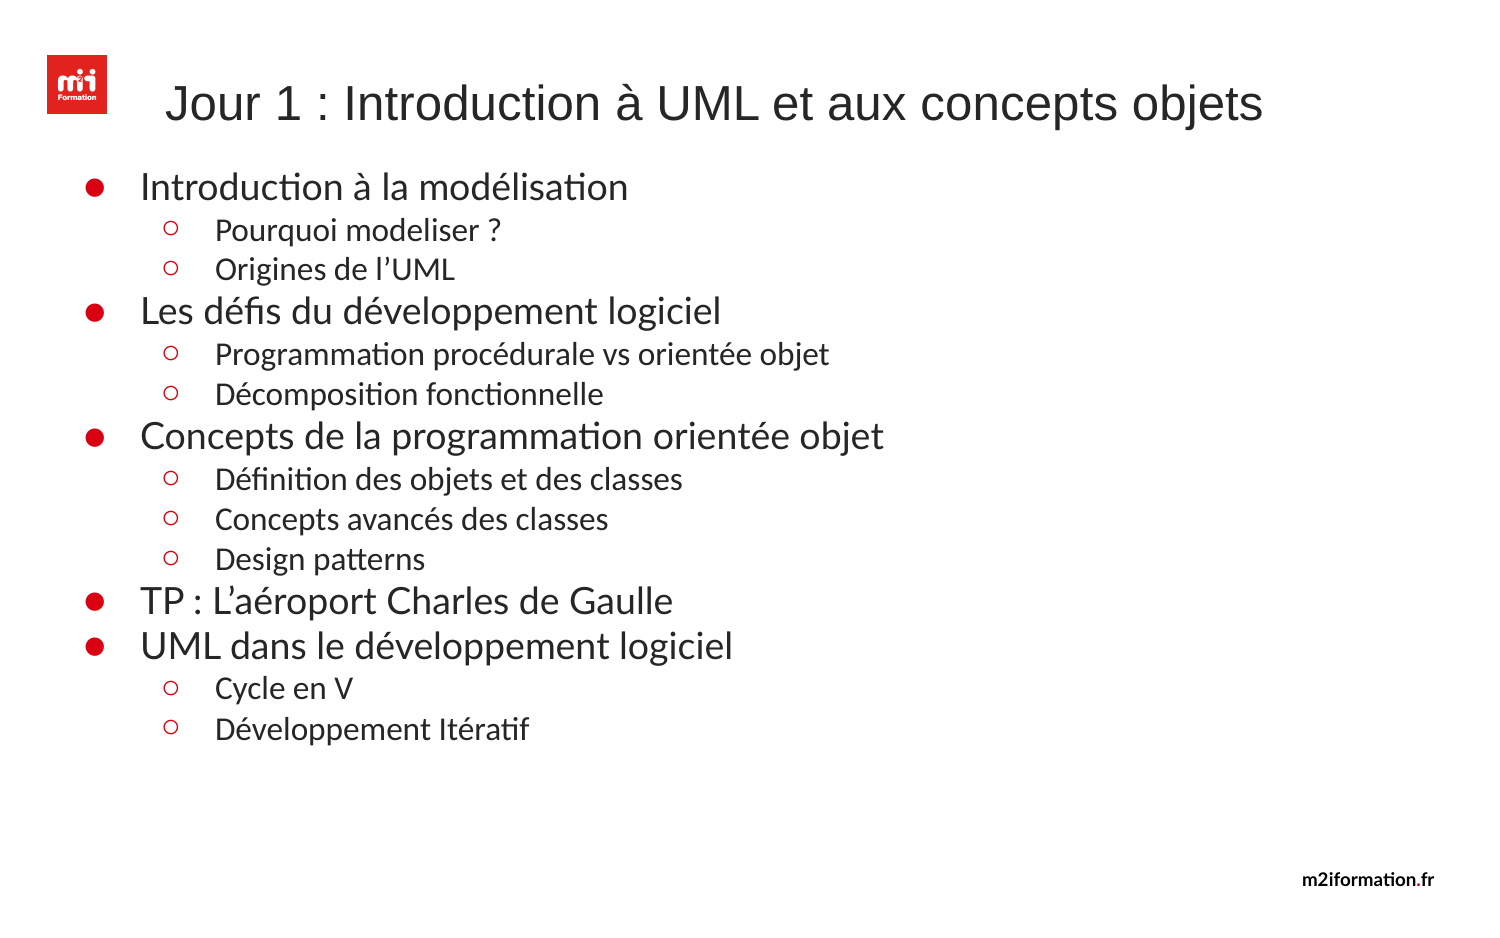

# Jour 1 : Introduction à UML et aux concepts objets
Introduction à la modélisation
Pourquoi modeliser ?
Origines de l’UML
Les défis du développement logiciel
Programmation procédurale vs orientée objet
Décomposition fonctionnelle
Concepts de la programmation orientée objet
Définition des objets et des classes
Concepts avancés des classes
Design patterns
TP : L’aéroport Charles de Gaulle
UML dans le développement logiciel
Cycle en V
Développement Itératif